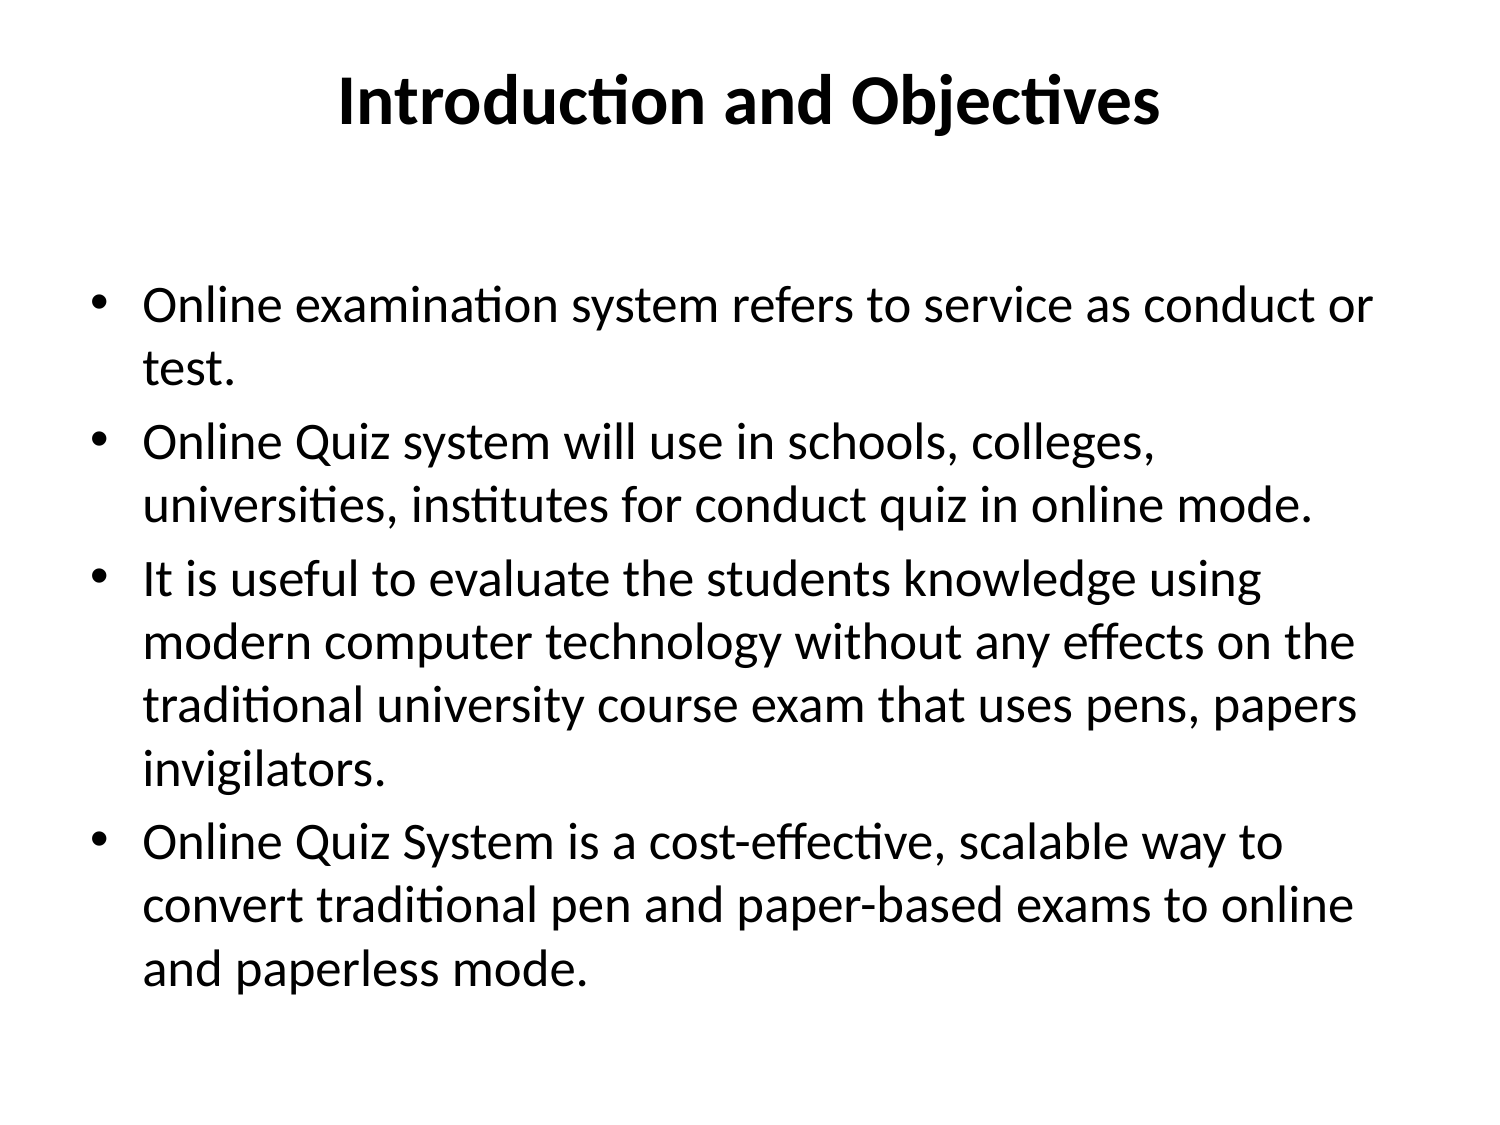

# Introduction and Objectives
Online examination system refers to service as conduct or test.
Online Quiz system will use in schools, colleges,  universities, institutes for conduct quiz in online mode.
It is useful to evaluate the students knowledge using modern computer technology without any effects on the traditional university course exam that uses pens, papers invigilators.
Online Quiz System is a cost-effective, scalable way to convert traditional pen and paper-based exams to online and paperless mode.